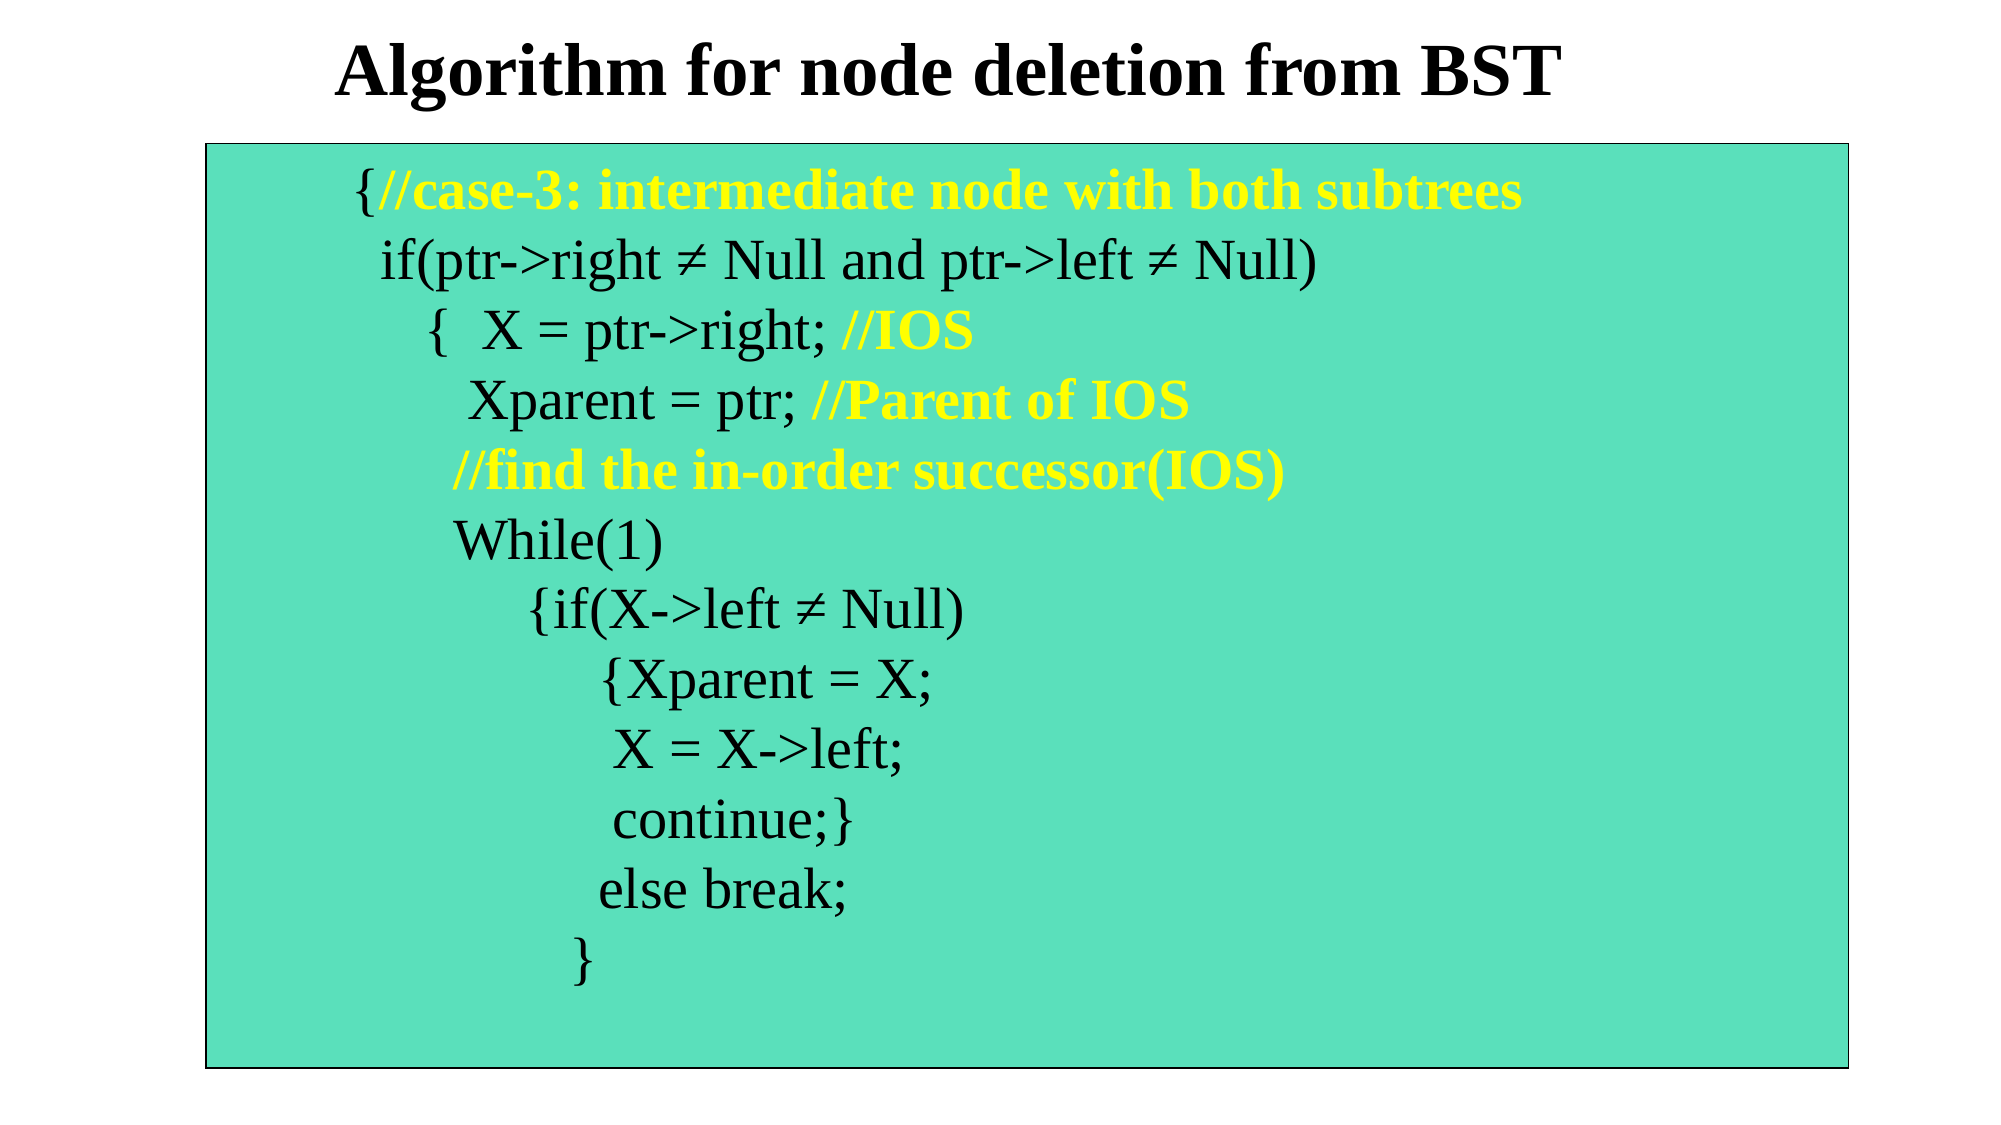

Algorithm for node deletion from BST
         {//case-3: intermediate node with both subtrees
           if(ptr->right ≠ Null and ptr->left ≠ Null)
              {  X = ptr->right; //IOS
                 Xparent = ptr; //Parent of IOS
                //find the in-order successor(IOS)
                While(1)
                     {if(X->left ≠ Null)
                          {Xparent = X;
                           X = X->left;
                           continue;}
                          else break;
                        }